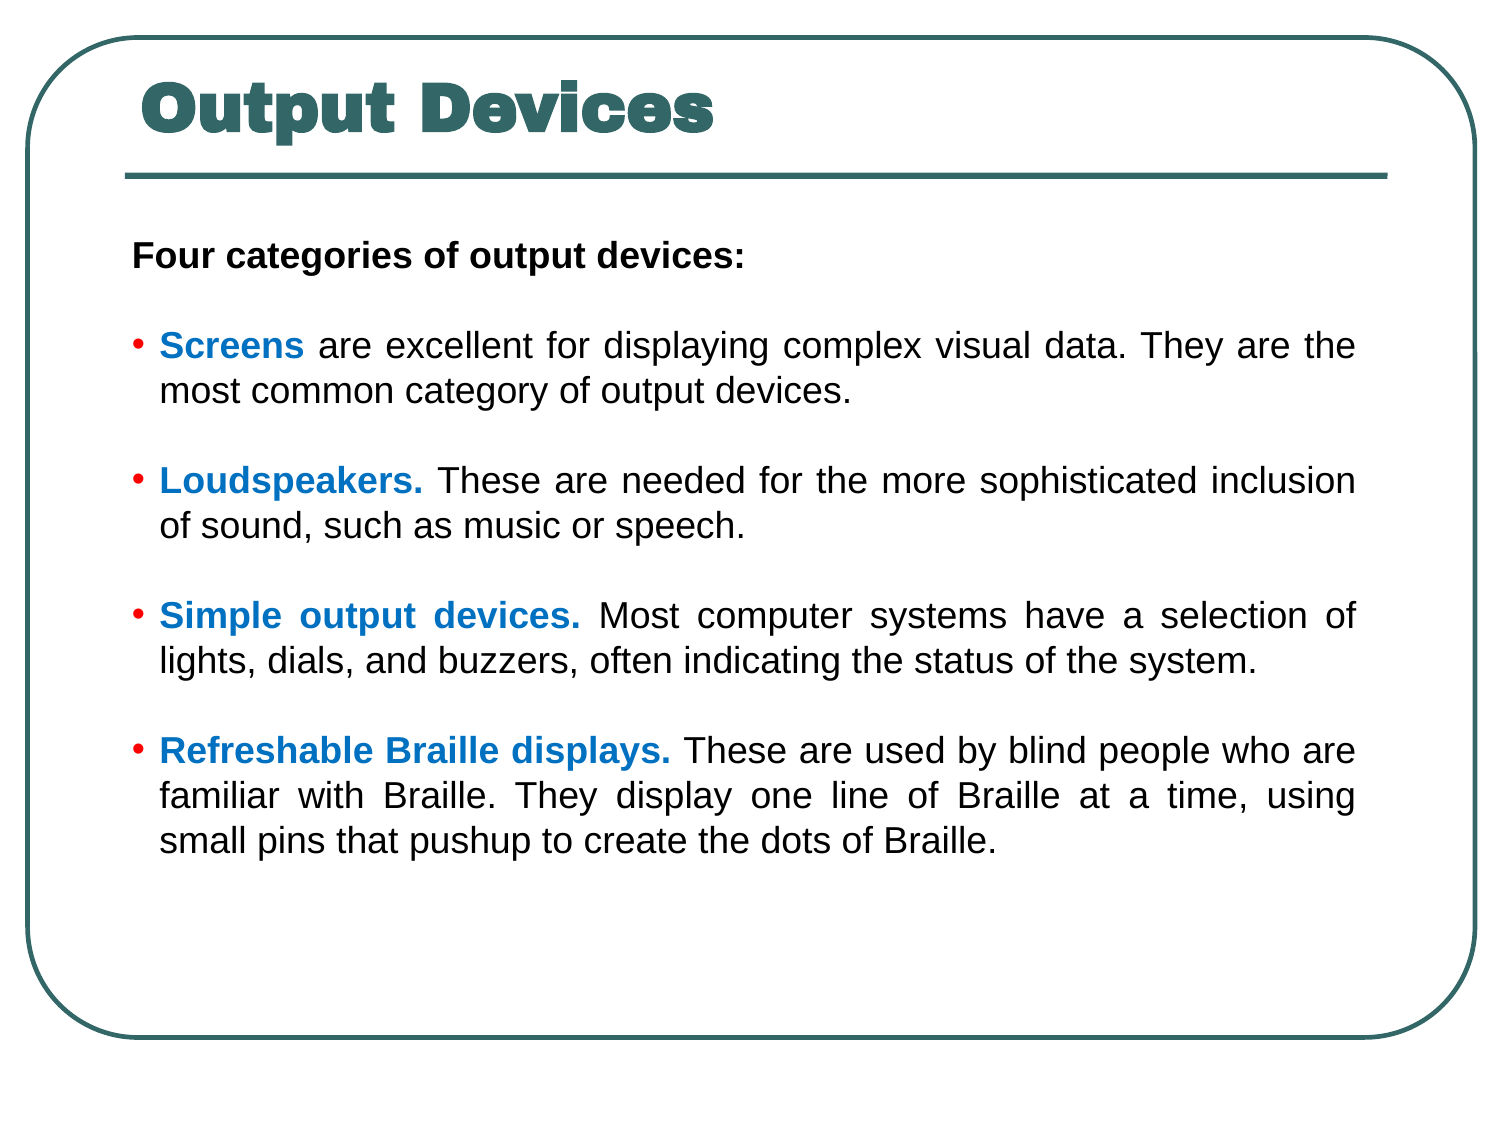

# Output Devices
Four categories of output devices:

Screens are excellent for displaying complex visual data. They are the most common category of output devices.

Loudspeakers. These are needed for the more sophisticated inclusion of sound, such as music or speech.

Simple output devices. Most computer systems have a selection of lights, dials, and buzzers, often indicating the status of the system.

Refreshable Braille displays. These are used by blind people who are familiar with Braille. They display one line of Braille at a time, using small pins that pushup to create the dots of Braille.